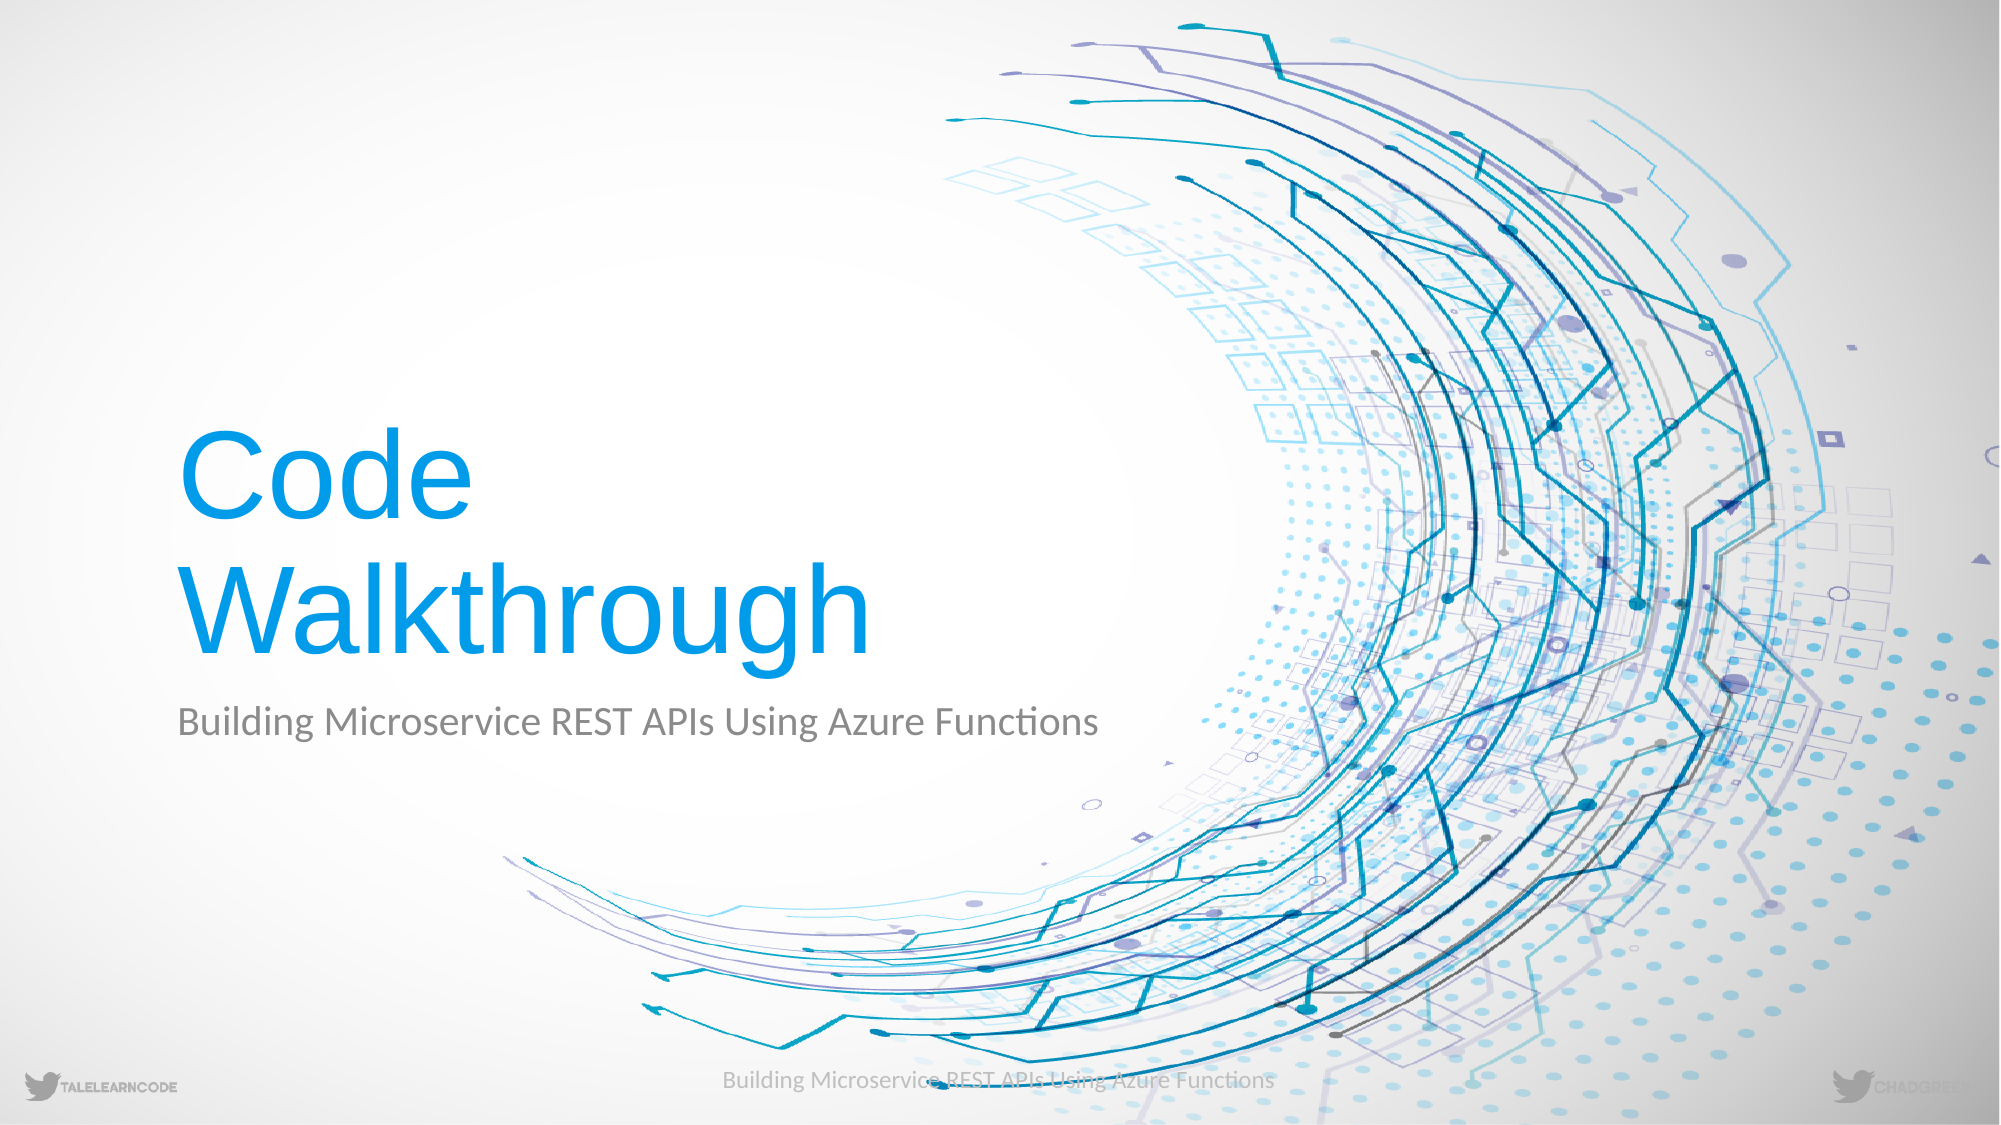

# Code Walkthrough
Building Microservice REST APIs Using Azure Functions